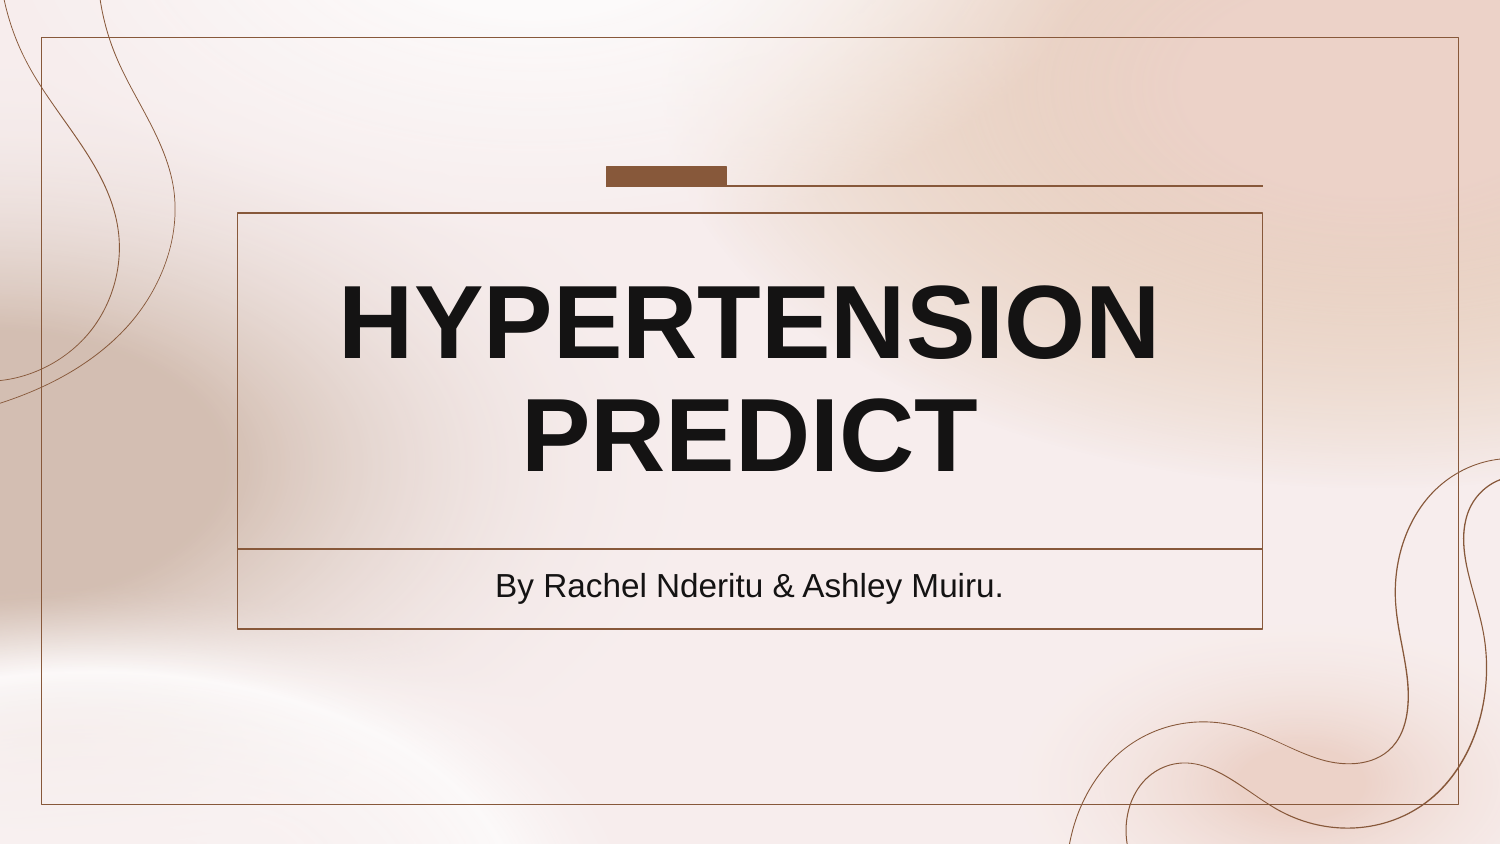

# HYPERTENSION PREDICT

By Rachel Nderitu & Ashley Muiru.